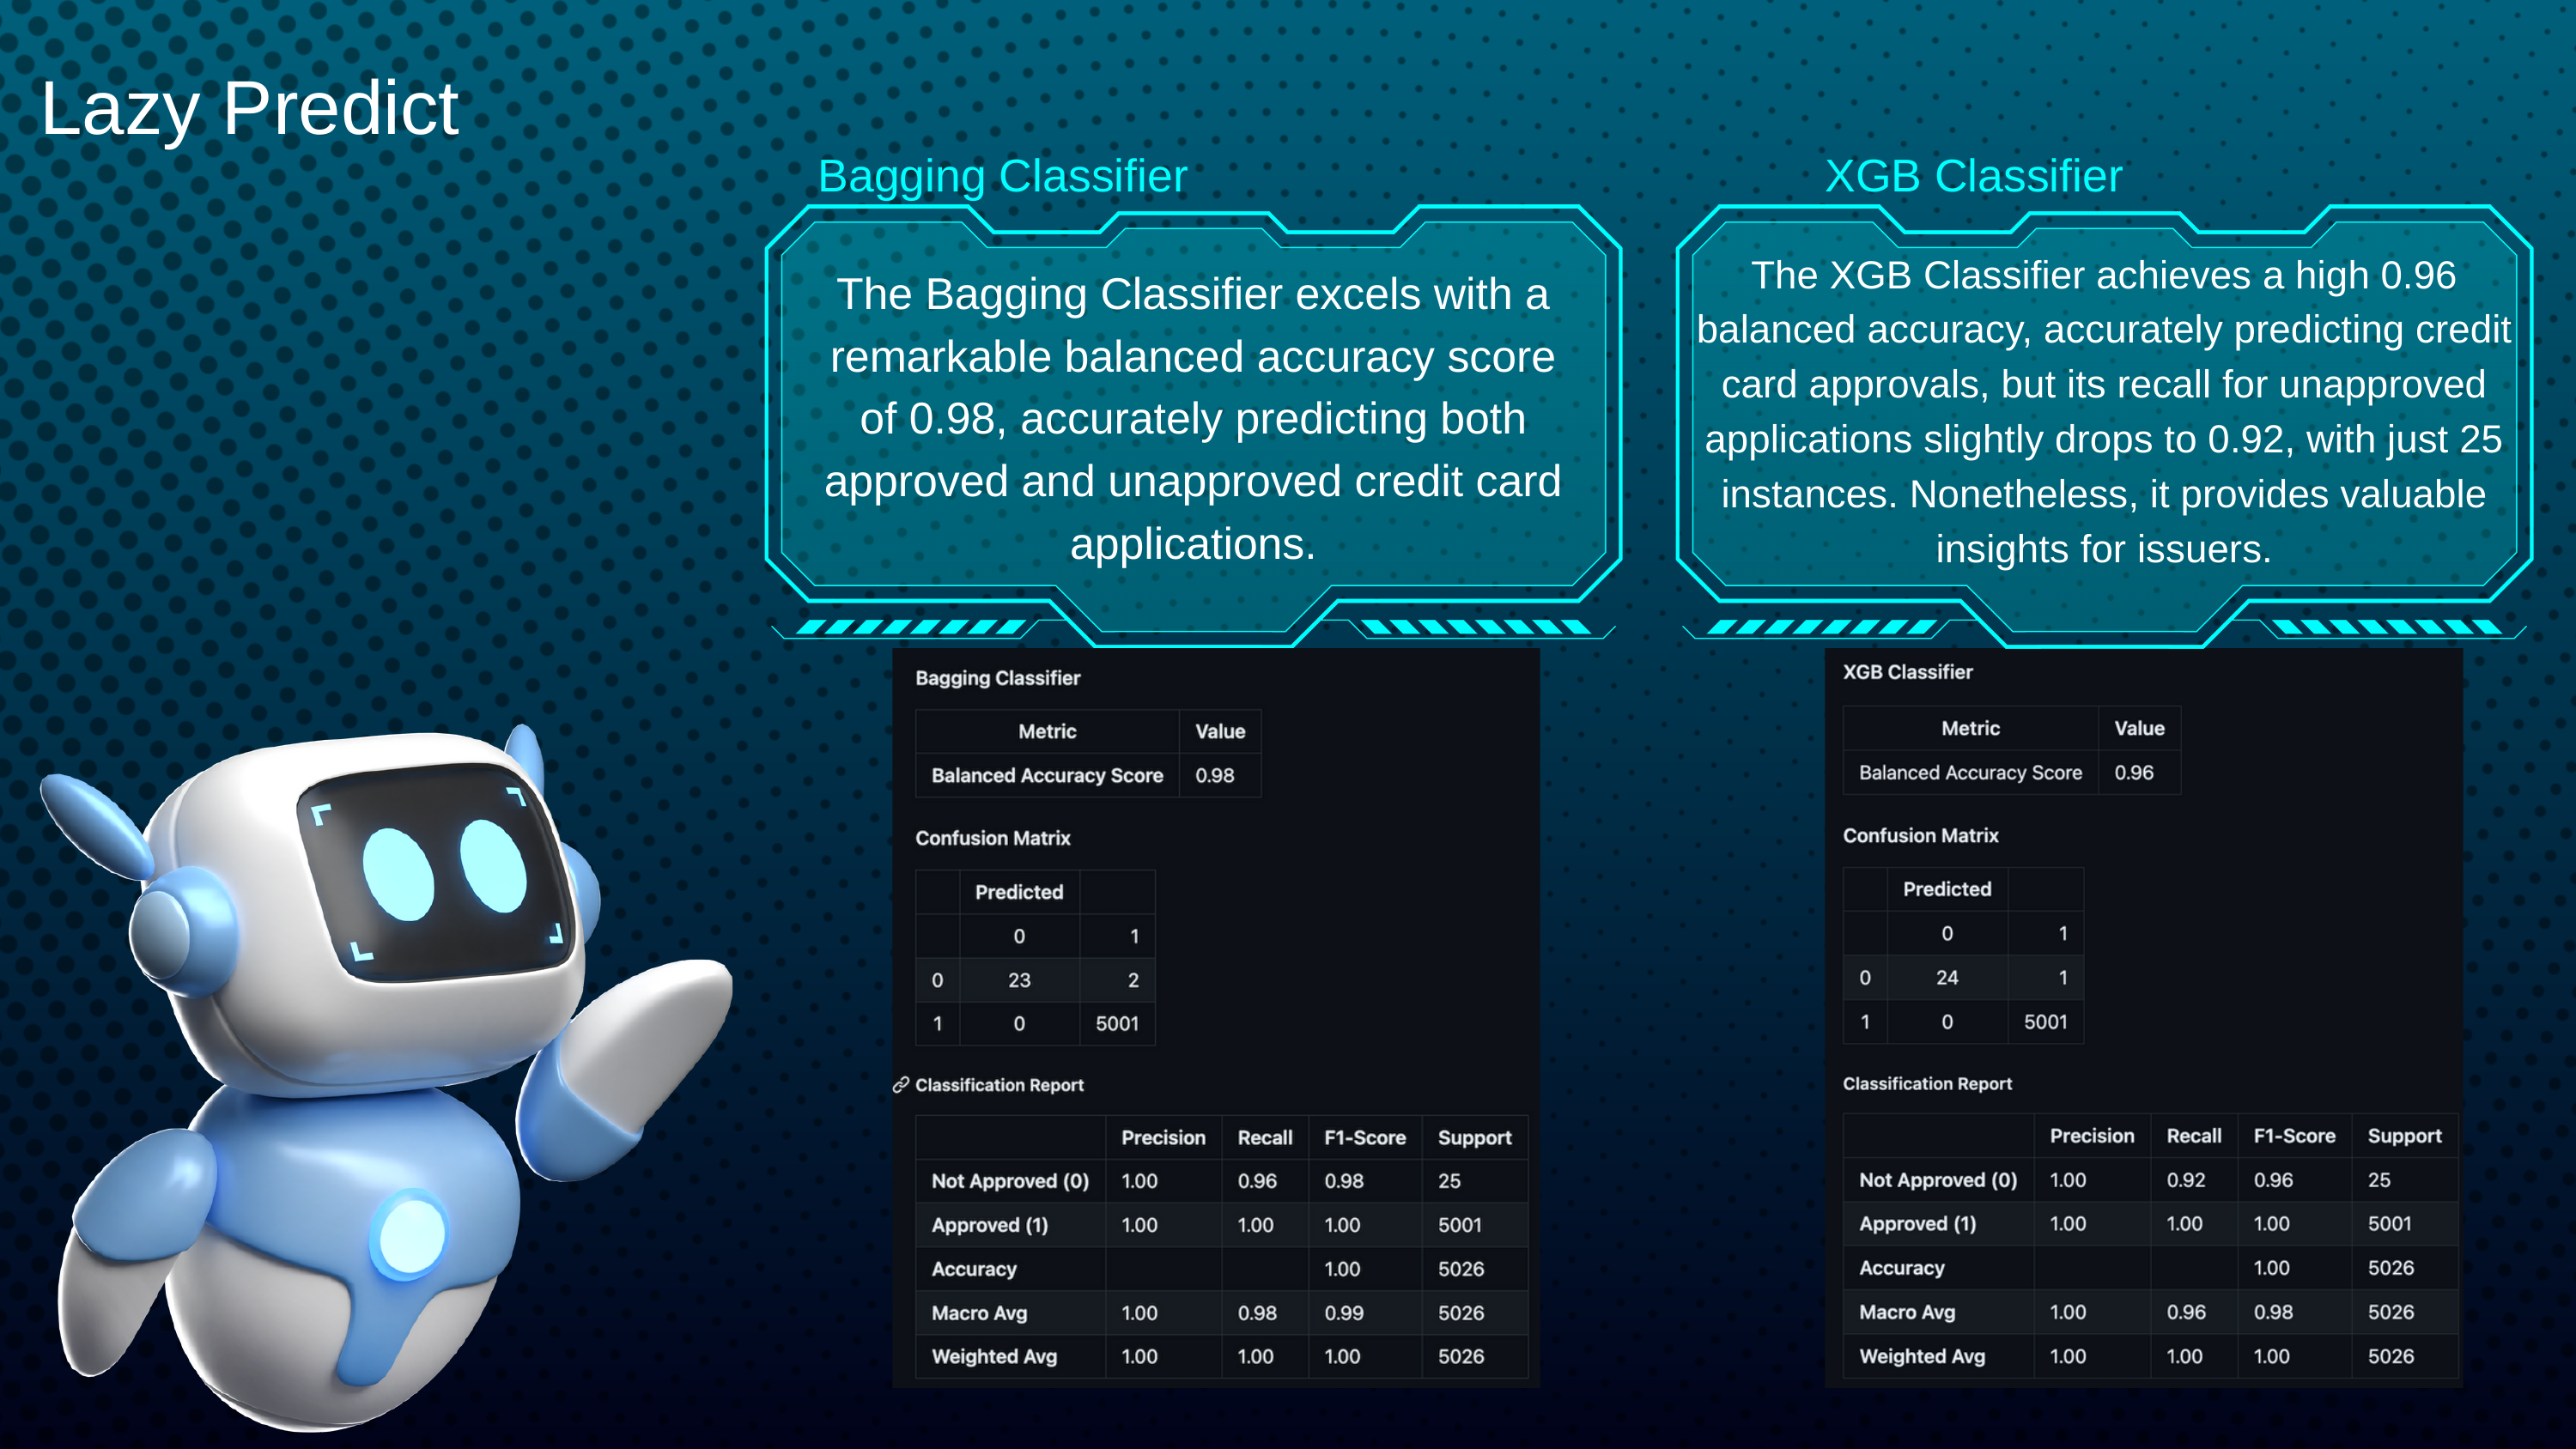

Lazy Predict
Bagging Classifier
XGB Classifier

The XGB Classifier achieves a high 0.96 balanced accuracy, accurately predicting credit card approvals, but its recall for unapproved applications slightly drops to 0.92, with just 25 instances. Nonetheless, it provides valuable insights for issuers.
The Bagging Classifier excels with a remarkable balanced accuracy score of 0.98, accurately predicting both approved and unapproved credit card applications.